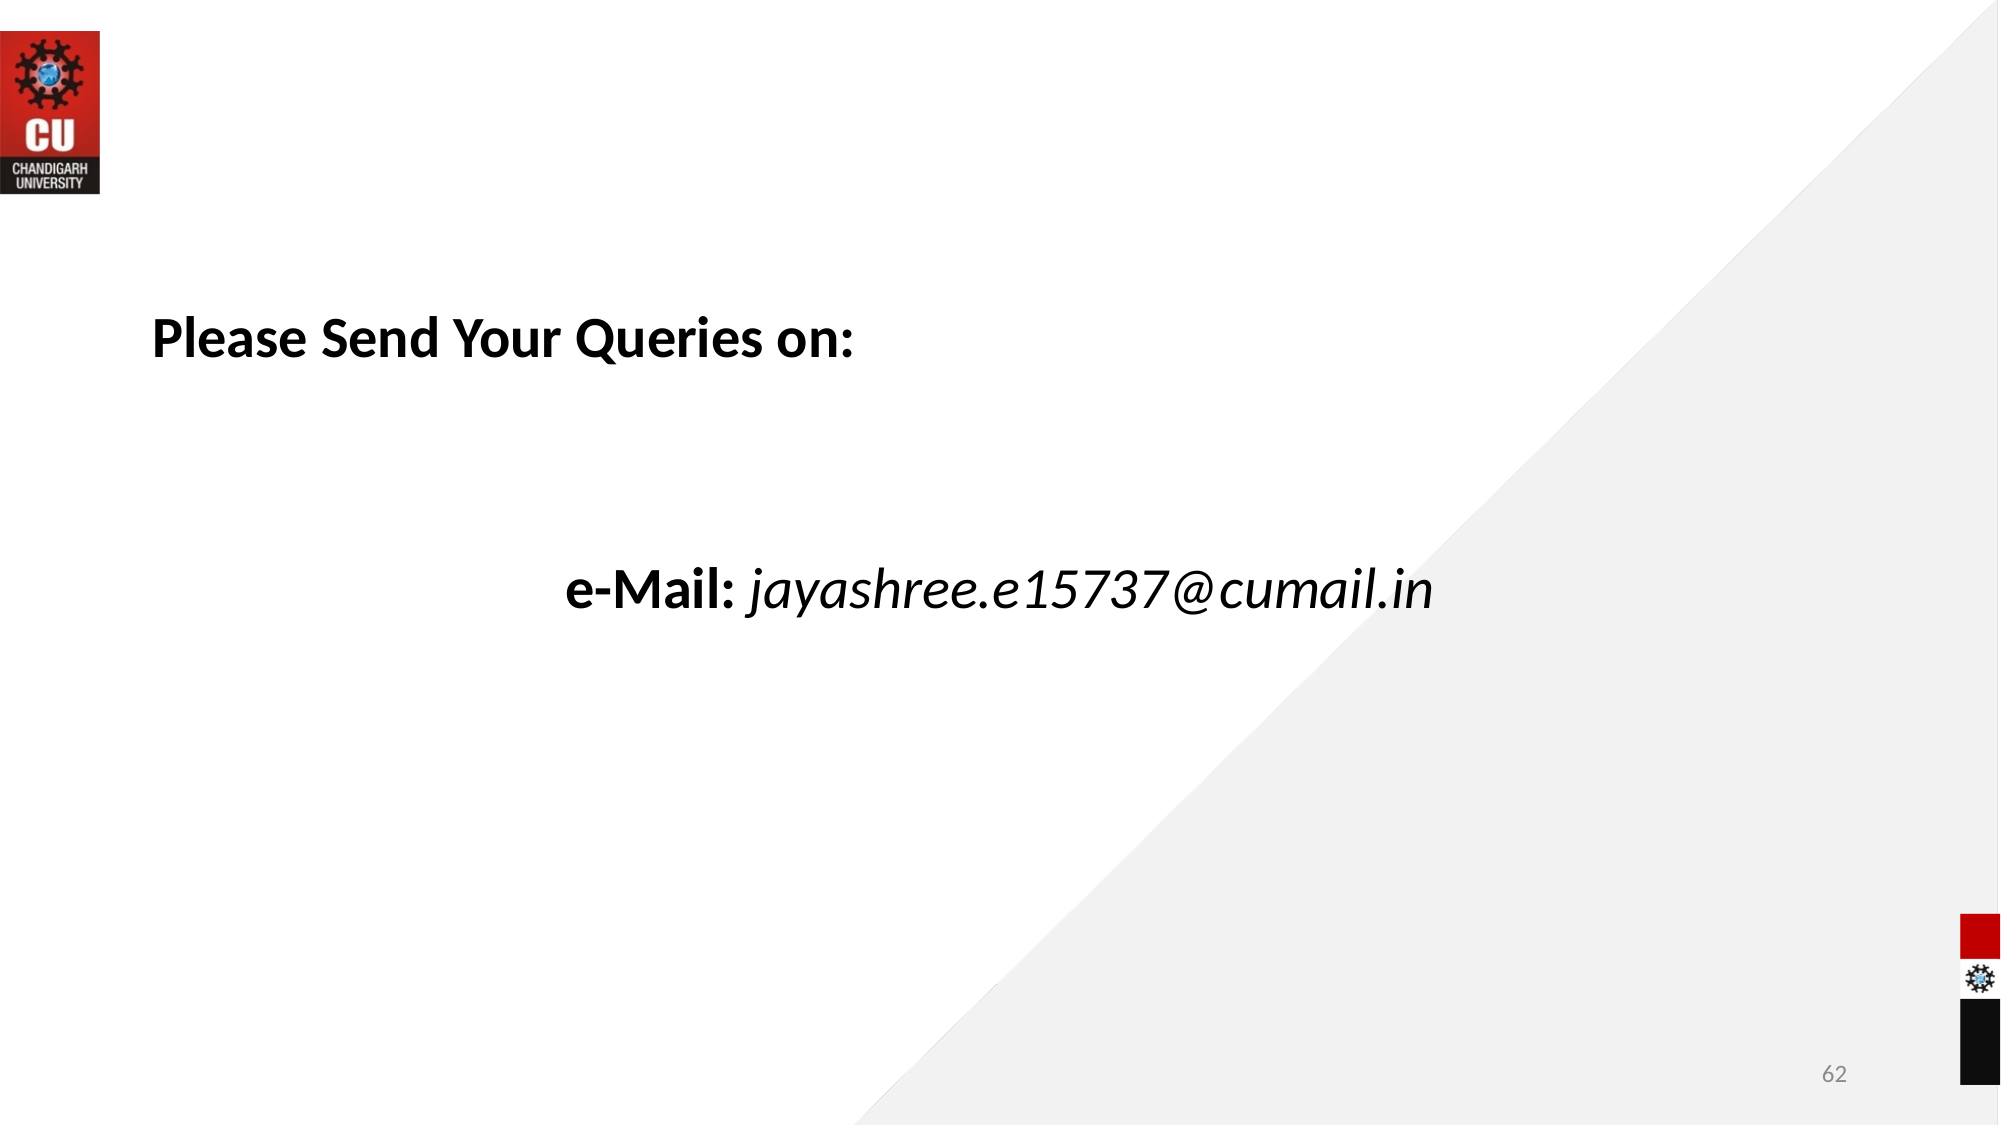

#
Please Send Your Queries on:

e-Mail: jayashree.e15737@cumail.in

62